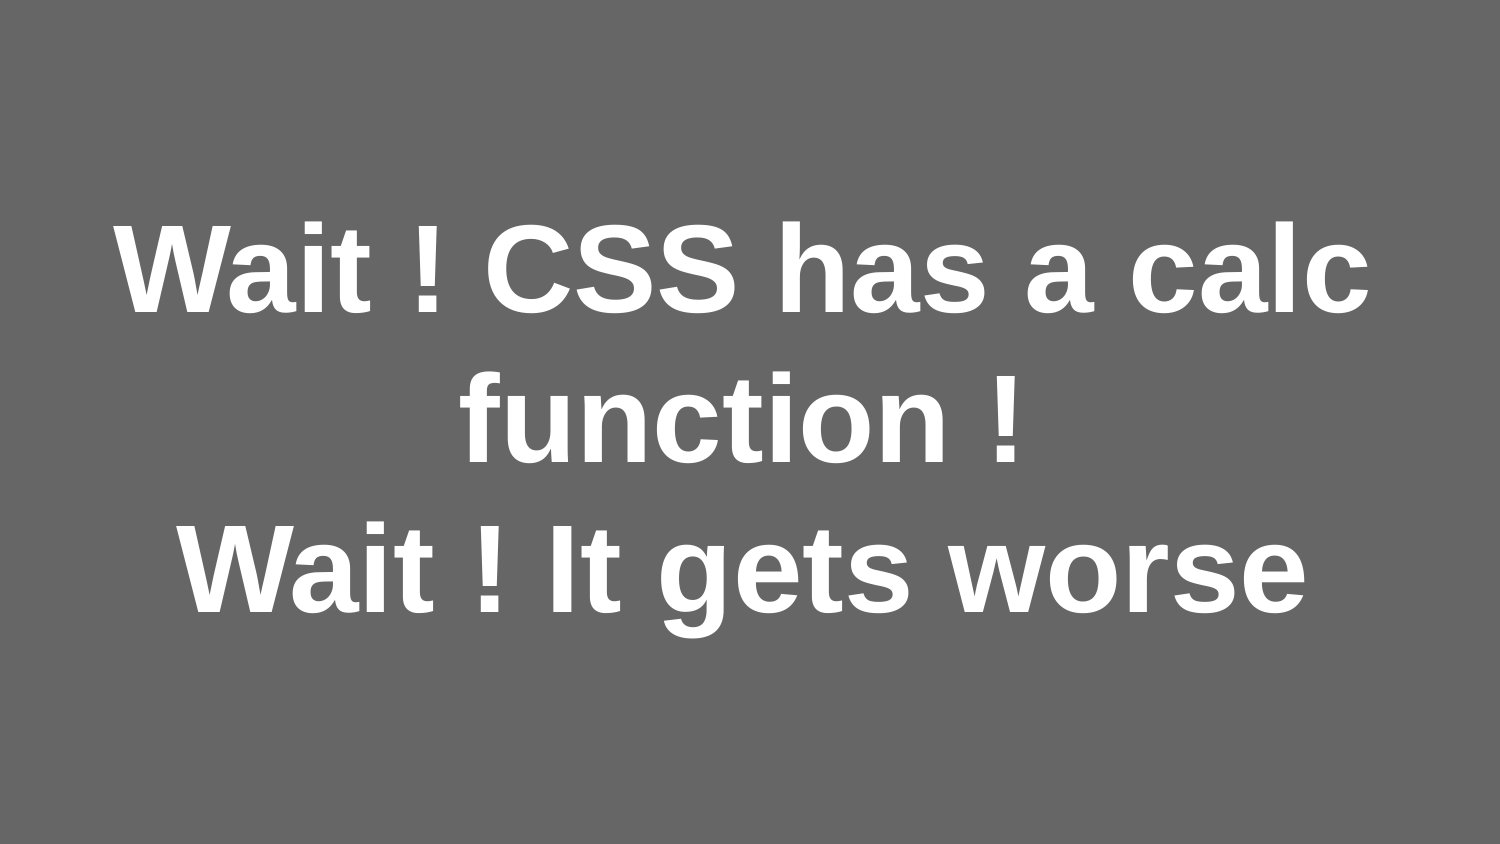

# Wait ! CSS has a calc function !
Wait ! It gets worse